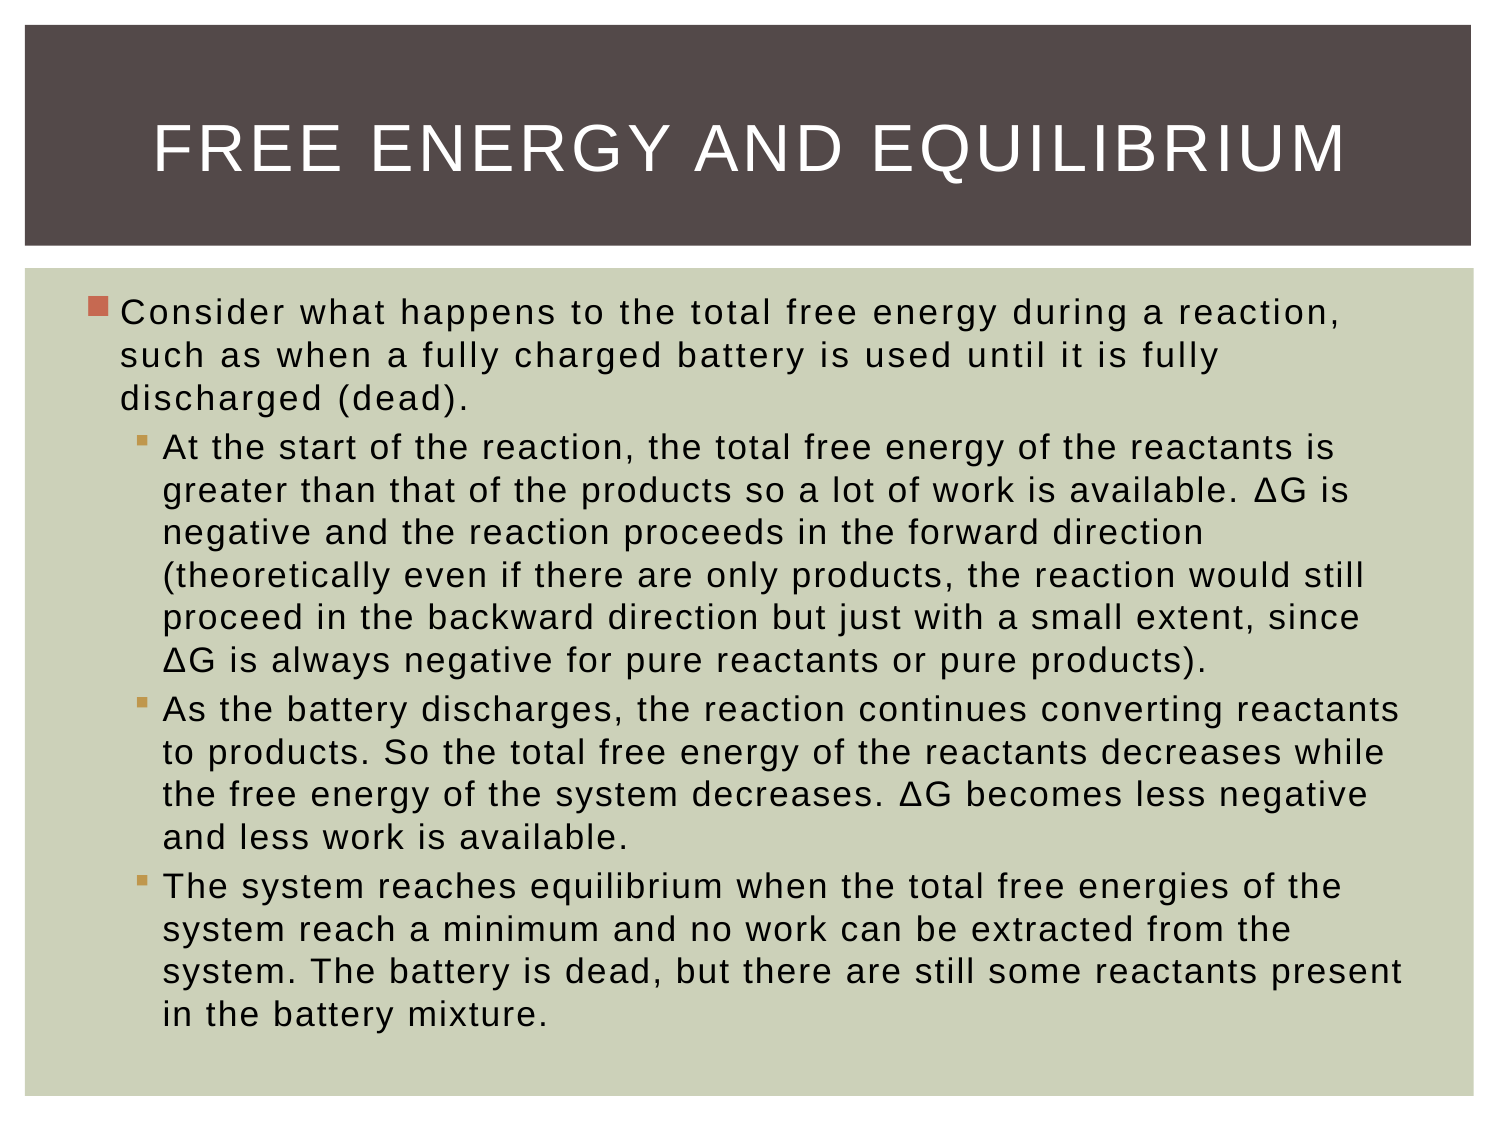

# Free energy and equilibrium
Consider what happens to the total free energy during a reaction, such as when a fully charged battery is used until it is fully discharged (dead).
At the start of the reaction, the total free energy of the reactants is greater than that of the products so a lot of work is available. ΔG is negative and the reaction proceeds in the forward direction (theoretically even if there are only products, the reaction would still proceed in the backward direction but just with a small extent, since ΔG is always negative for pure reactants or pure products).
As the battery discharges, the reaction continues converting reactants to products. So the total free energy of the reactants decreases while the free energy of the system decreases. ΔG becomes less negative and less work is available.
The system reaches equilibrium when the total free energies of the system reach a minimum and no work can be extracted from the system. The battery is dead, but there are still some reactants present in the battery mixture.
139